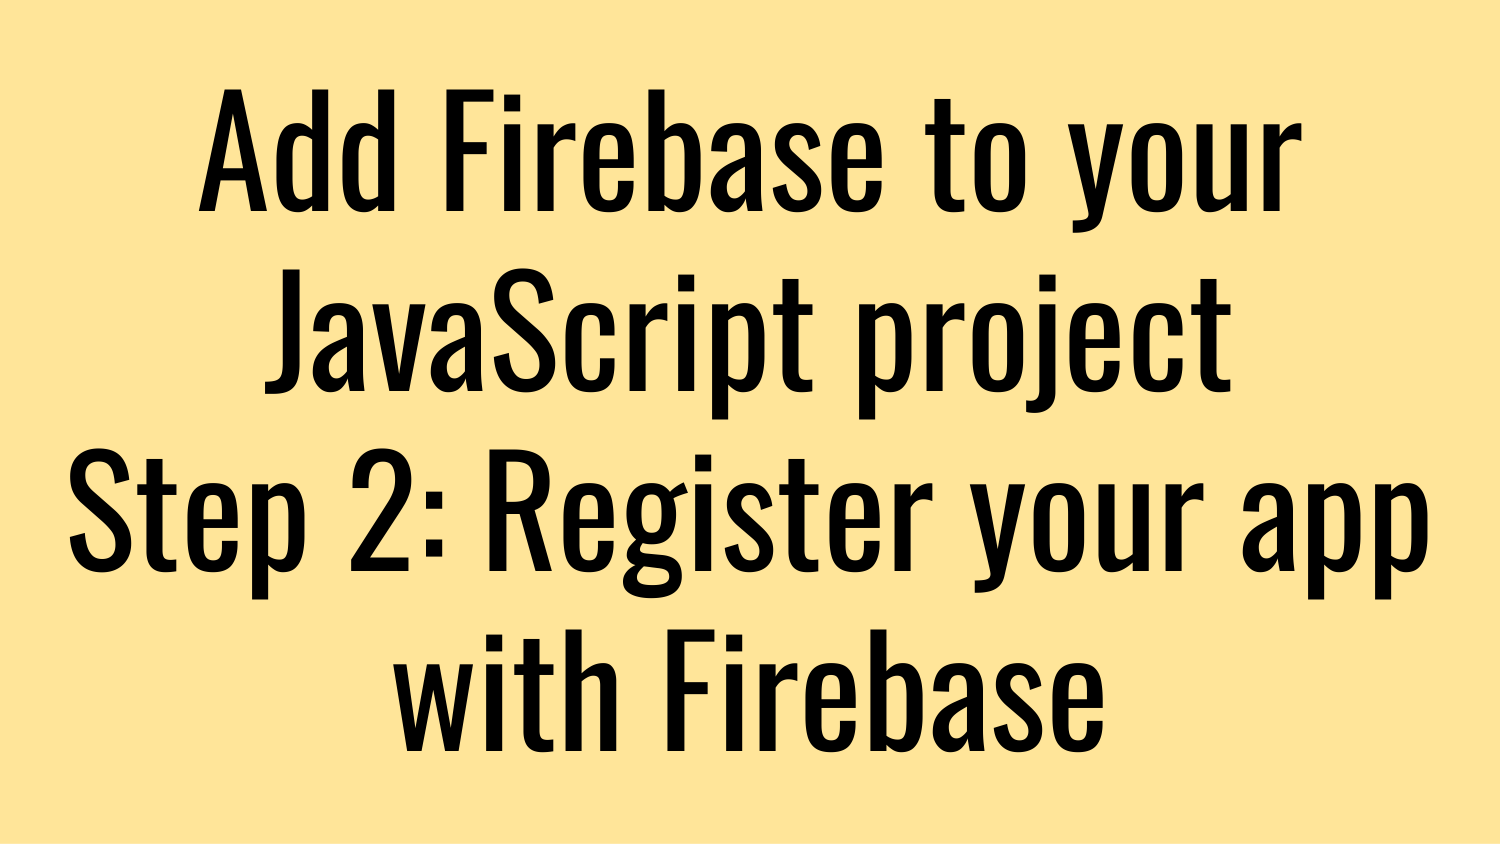

# Add Firebase to your JavaScript project
Step 2: Register your app with Firebase